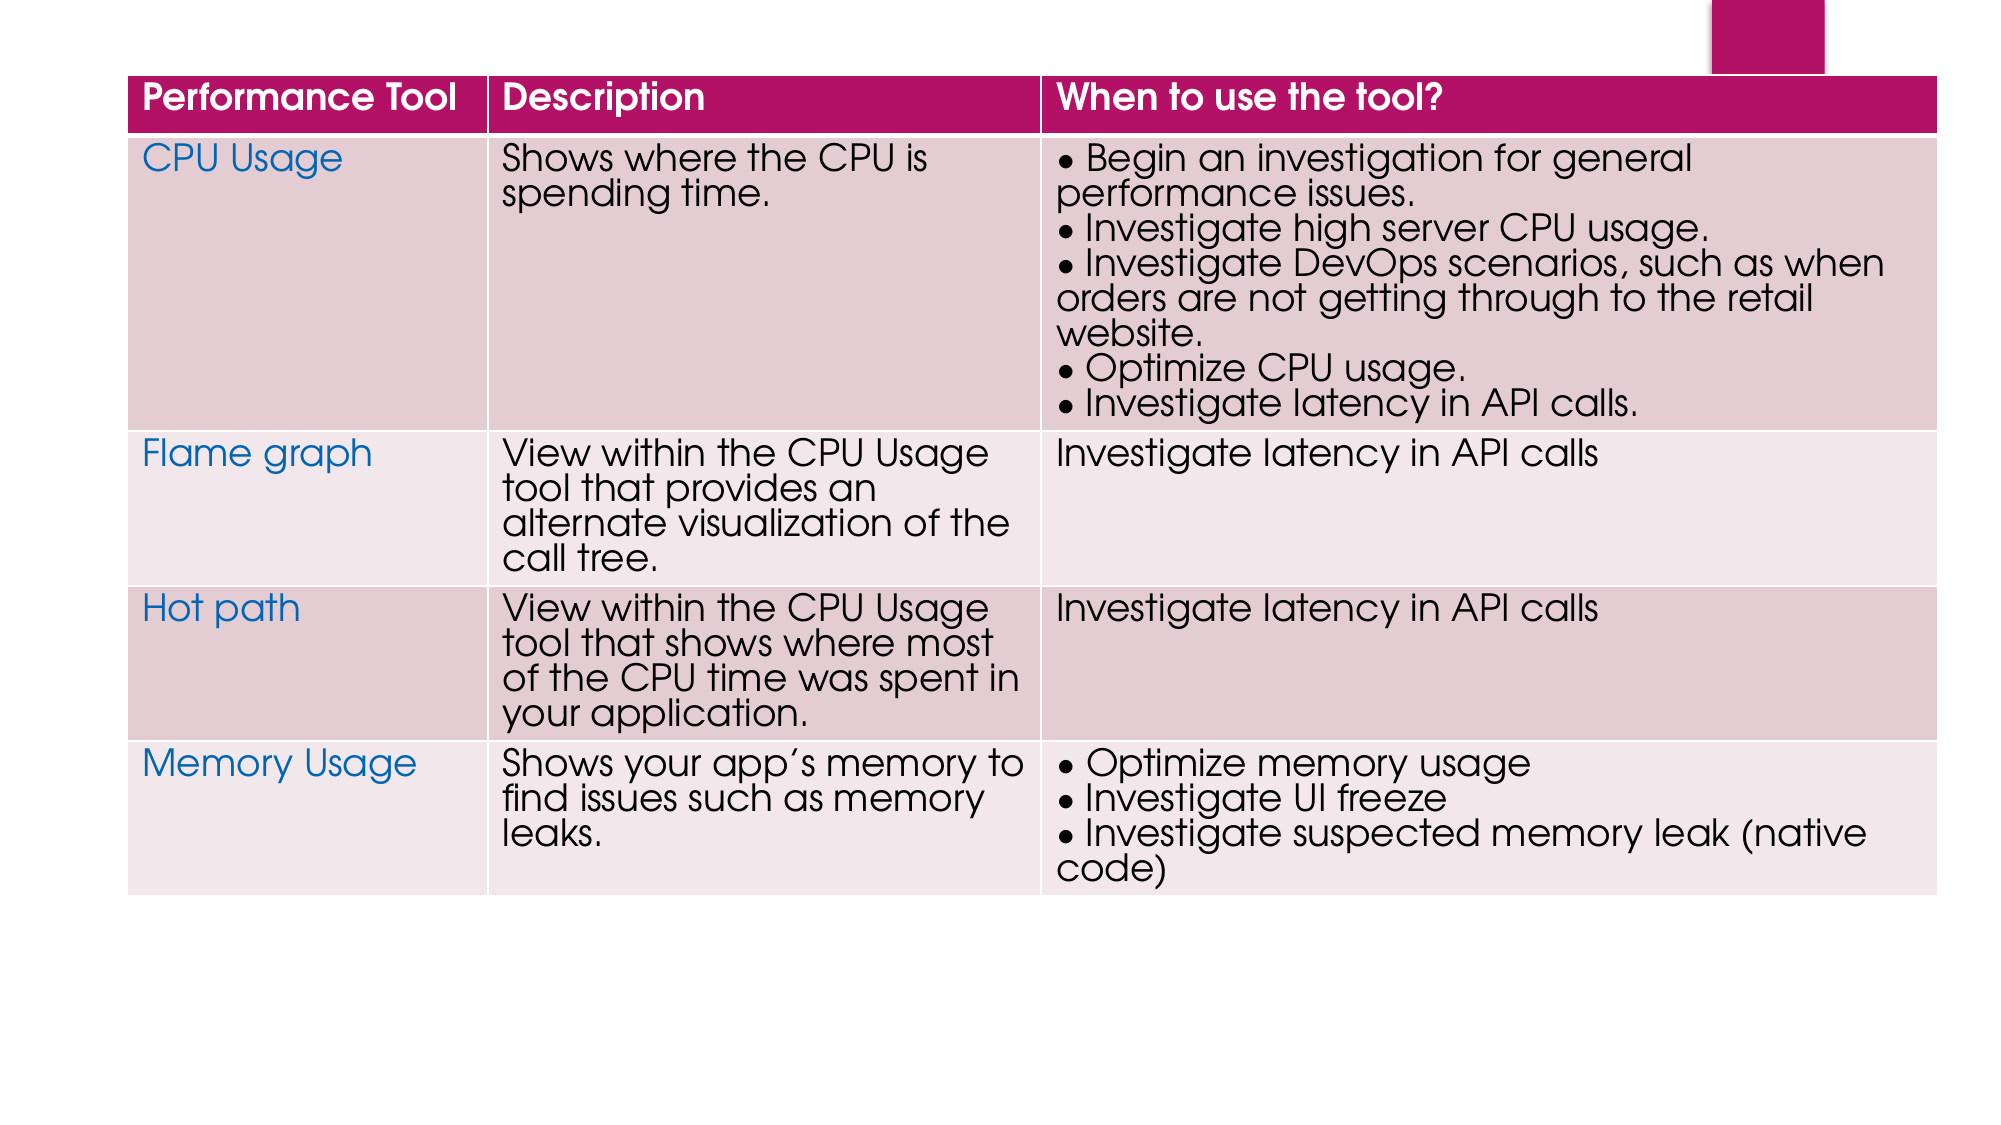

| Performance Tool | Description | When to use the tool? |
| --- | --- | --- |
| CPU Usage | Shows where the CPU is spending time. | • Begin an investigation for general performance issues. • Investigate high server CPU usage. • Investigate DevOps scenarios, such as when orders are not getting through to the retail website. • Optimize CPU usage. • Investigate latency in API calls. |
| Flame graph | View within the CPU Usage tool that provides an alternate visualization of the call tree. | Investigate latency in API calls |
| Hot path | View within the CPU Usage tool that shows where most of the CPU time was spent in your application. | Investigate latency in API calls |
| Memory Usage | Shows your app’s memory to find issues such as memory leaks. | • Optimize memory usage • Investigate UI freeze • Investigate suspected memory leak (native code) |